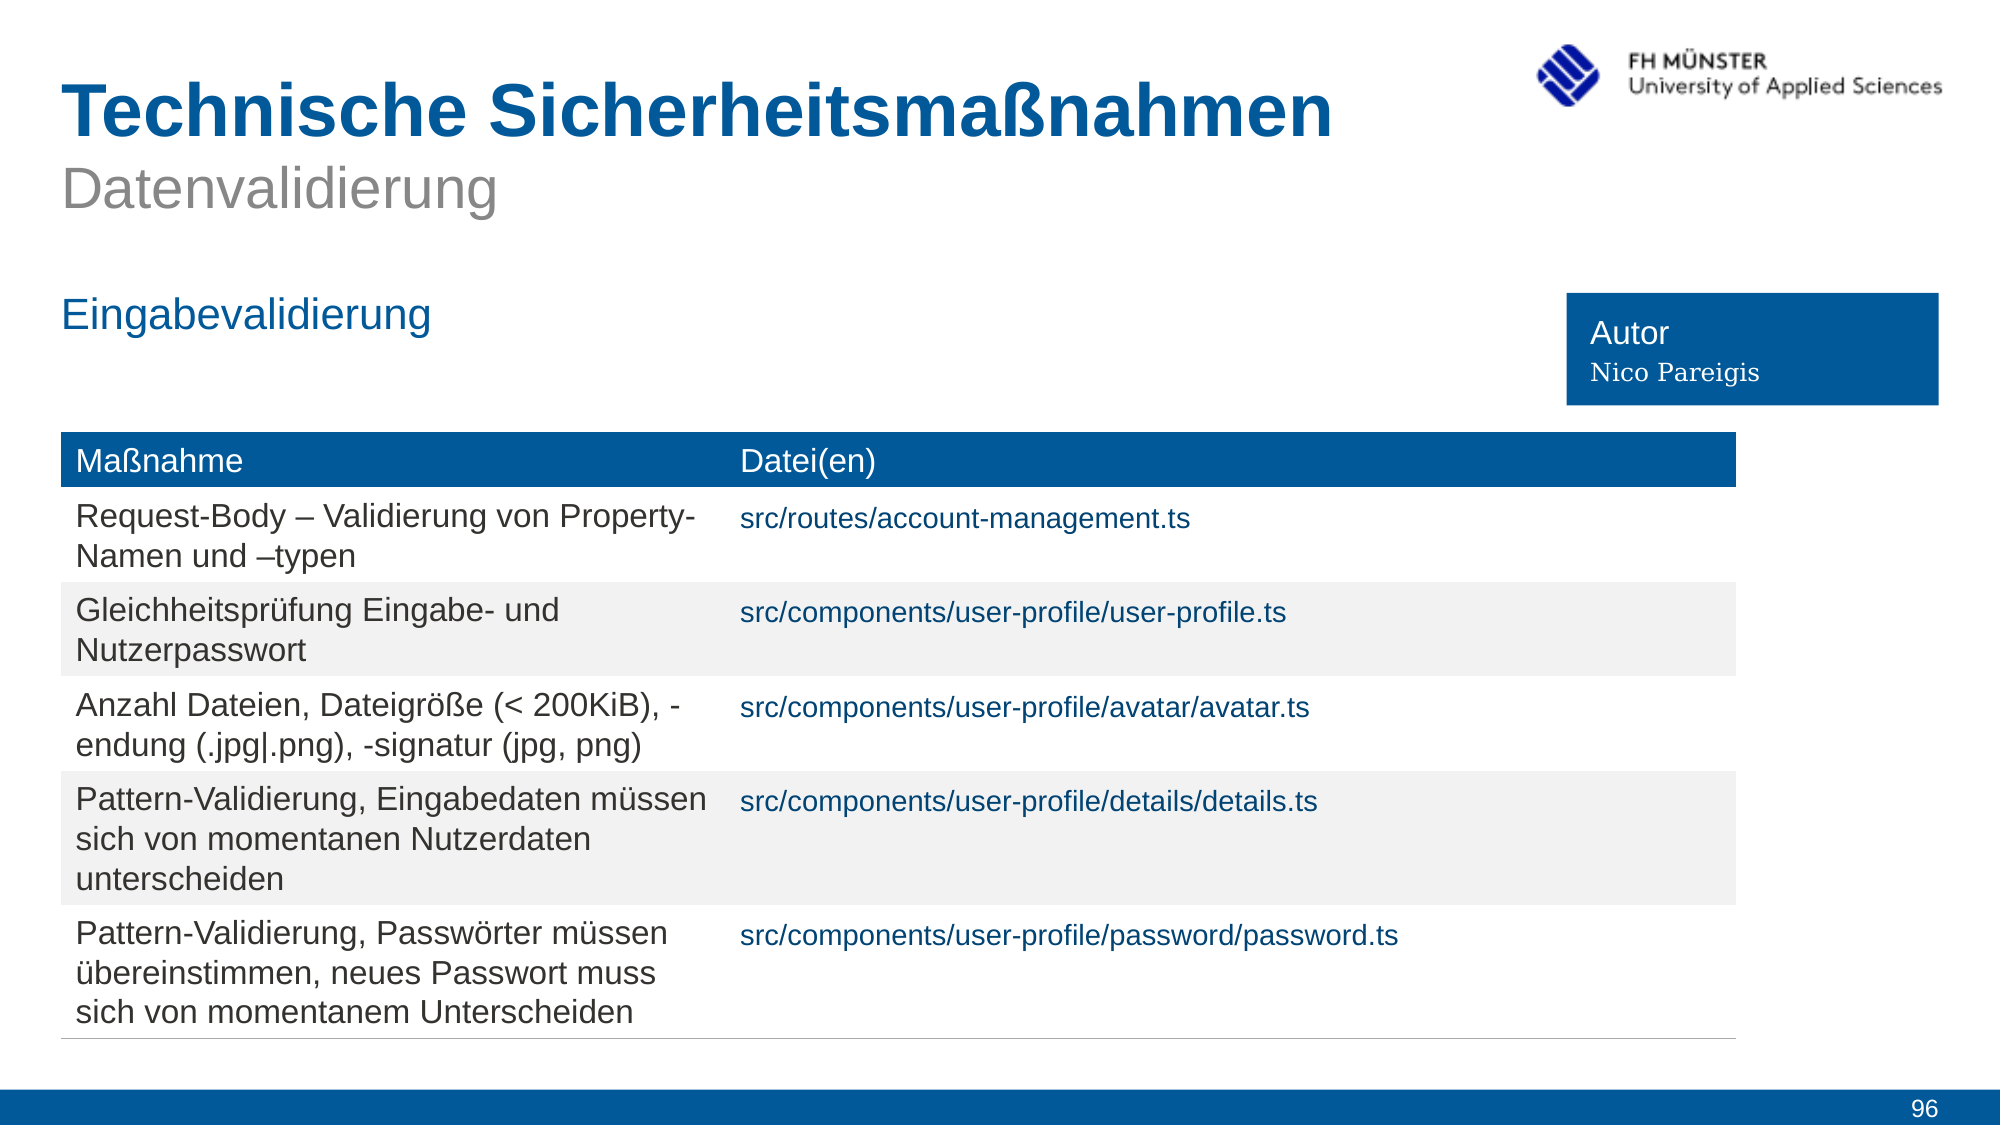

# Technische Sicherheitsmaßnahmen
Datenvalidierung
Eingabevalidierung

Autor
Nico Pareigis
| Maßnahme | Datei(en) |
| --- | --- |
| Request-Body – Validierung von Property-Namen und –typen | src/routes/account-management.ts |
| Gleichheitsprüfung Eingabe- und Nutzerpasswort | src/components/user-profile/user-profile.ts |
| Anzahl Dateien, Dateigröße (< 200KiB), -endung (.jpg|.png), -signatur (jpg, png) | src/components/user-profile/avatar/avatar.ts |
| Pattern-Validierung, Eingabedaten müssen sich von momentanen Nutzerdaten unterscheiden | src/components/user-profile/details/details.ts |
| Pattern-Validierung, Passwörter müssen übereinstimmen, neues Passwort muss sich von momentanem Unterscheiden | src/components/user-profile/password/password.ts |